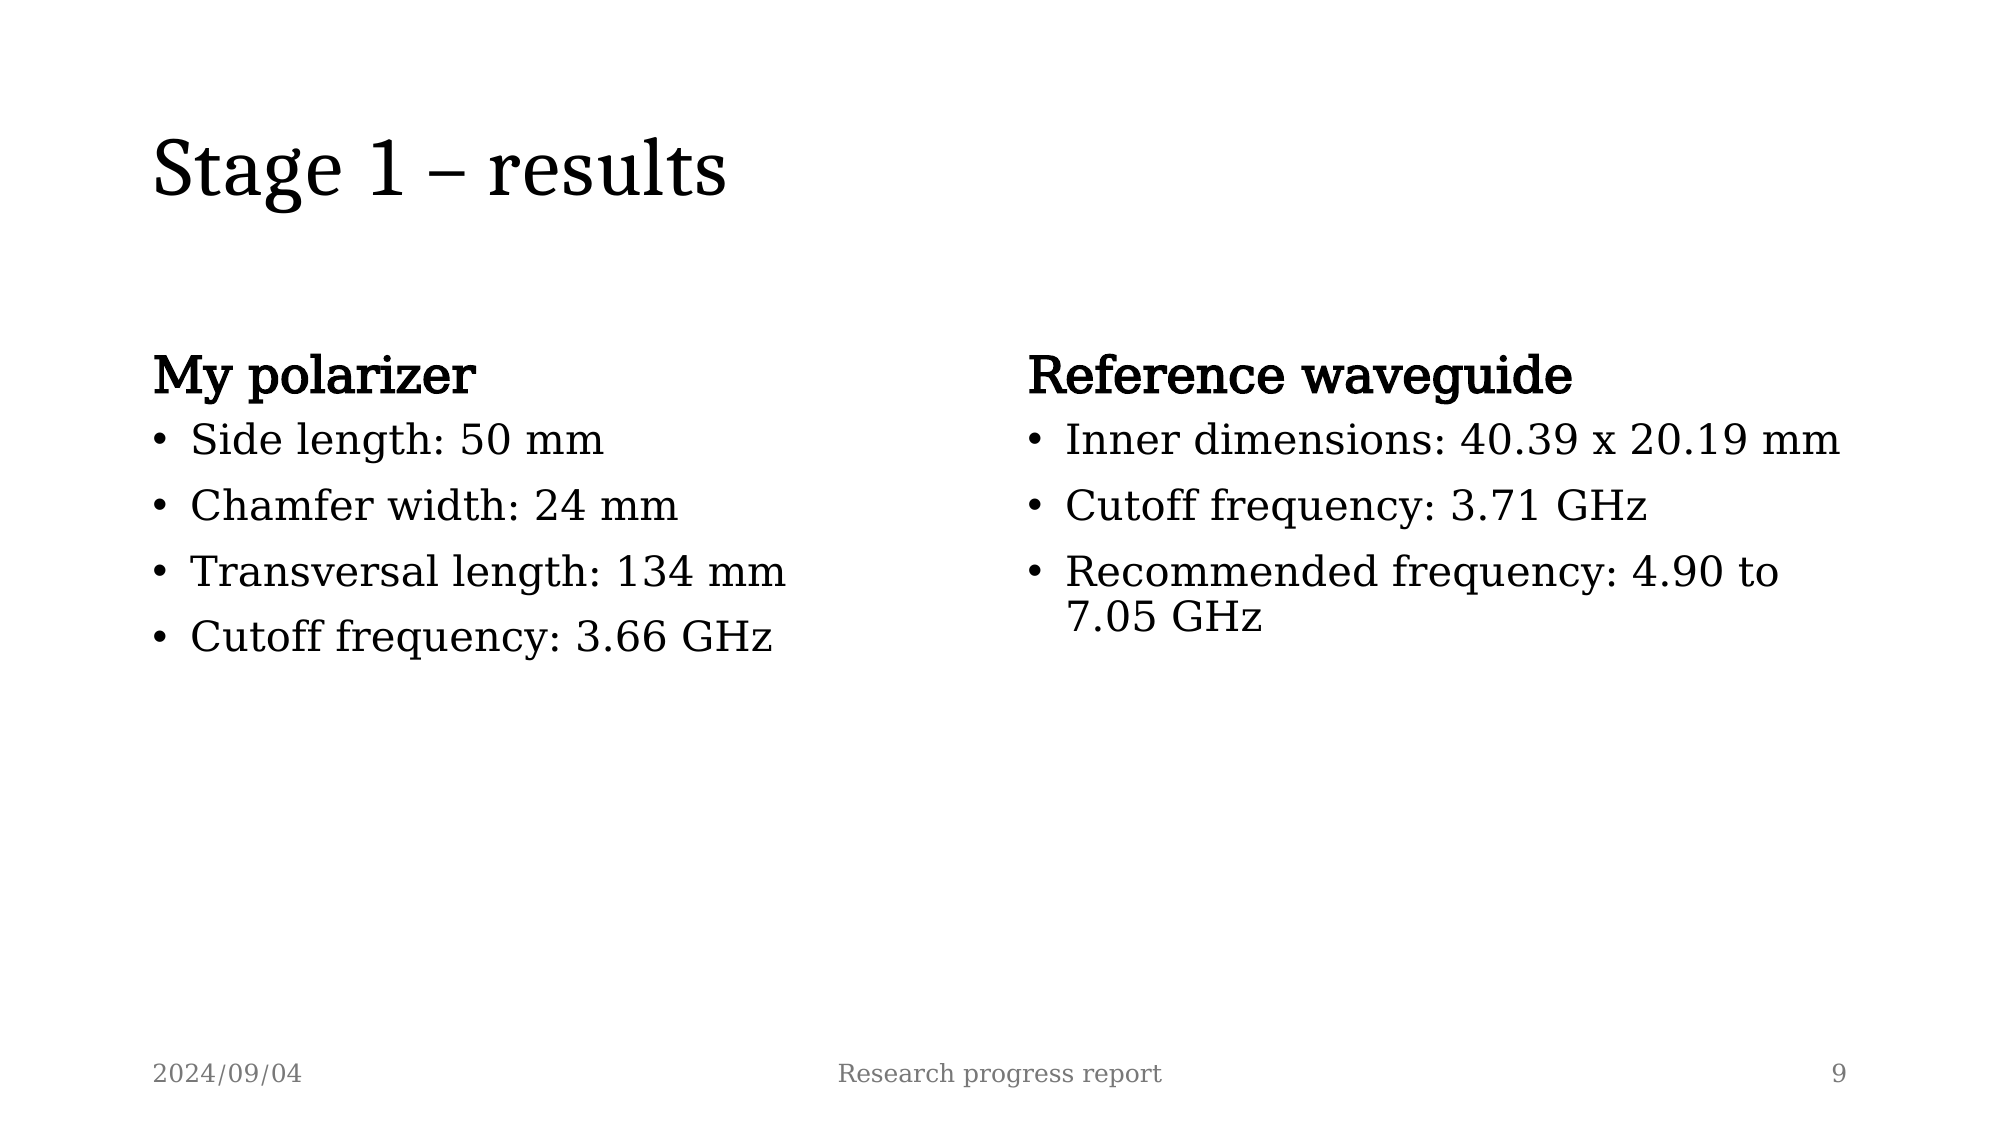

# Stage 1 – results
My polarizer
Reference waveguide
Side length: 50 mm
Chamfer width: 24 mm
Transversal length: 134 mm
Cutoff frequency: 3.66 GHz

Inner dimensions: 40.39 x 20.19 mm
Cutoff frequency: 3.71 GHz
Recommended frequency: 4.90 to 7.05 GHz
2024/09/04
Research progress report
9